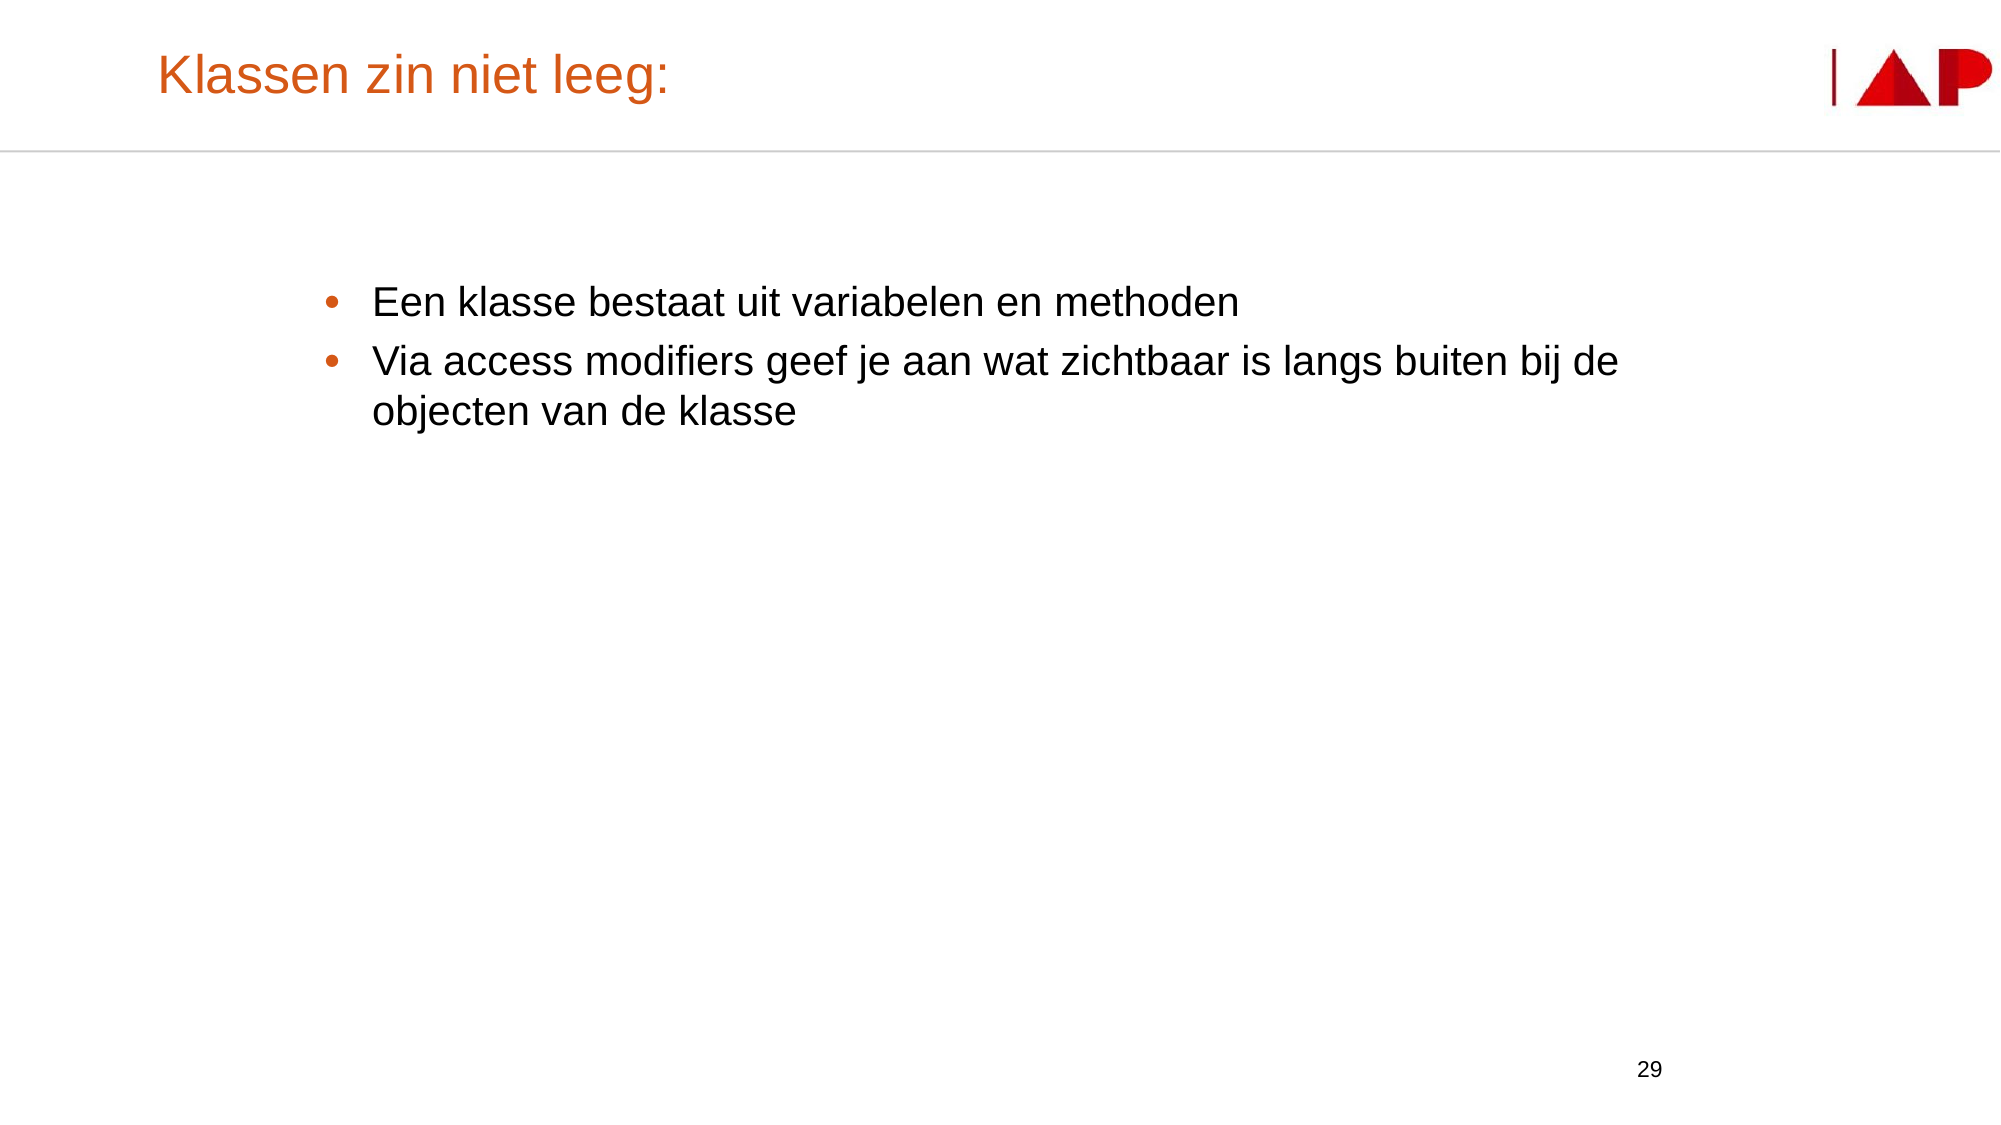

# Klassen zin niet leeg:
Een klasse bestaat uit variabelen en methoden
Via access modifiers geef je aan wat zichtbaar is langs buiten bij de objecten van de klasse
29